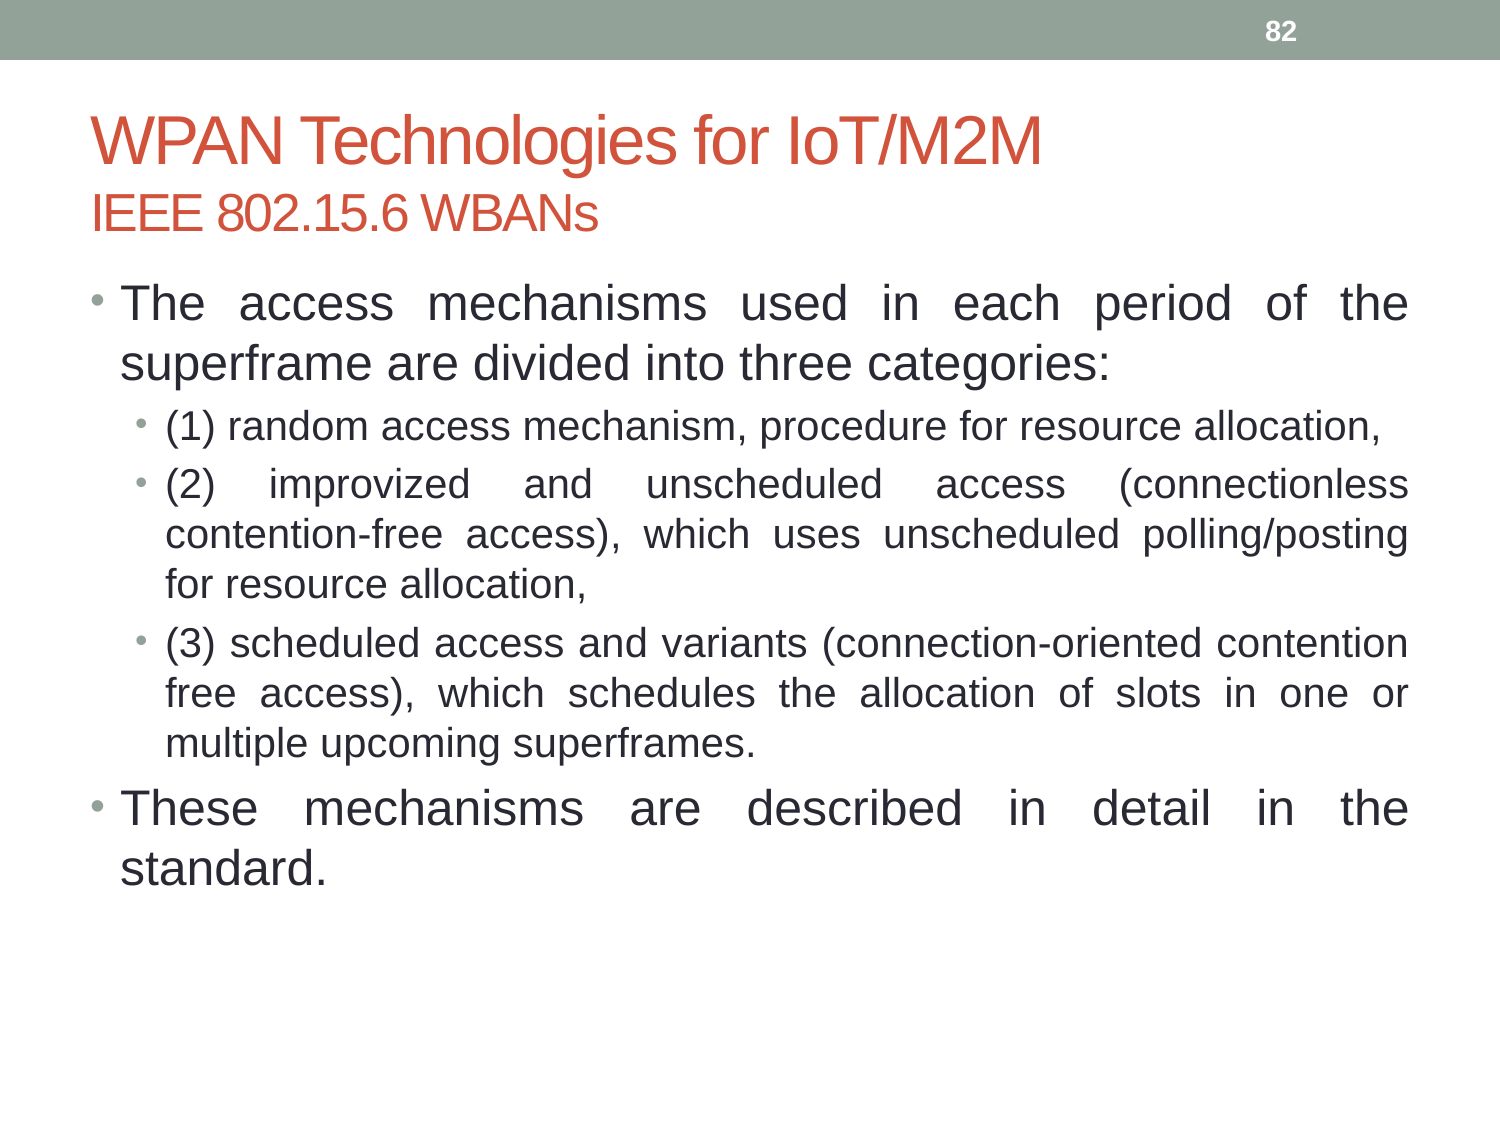

82
# WPAN Technologies for IoT/M2M IEEE 802.15.6 WBANs
The access mechanisms used in each period of the superframe are divided into three categories:
(1) random access mechanism, procedure for resource allocation,
(2) improvized and unscheduled access (connectionless contention-free access), which uses unscheduled polling/posting for resource allocation,
(3) scheduled access and variants (connection-oriented contention free access), which schedules the allocation of slots in one or multiple upcoming superframes.
These mechanisms are described in detail in the standard.